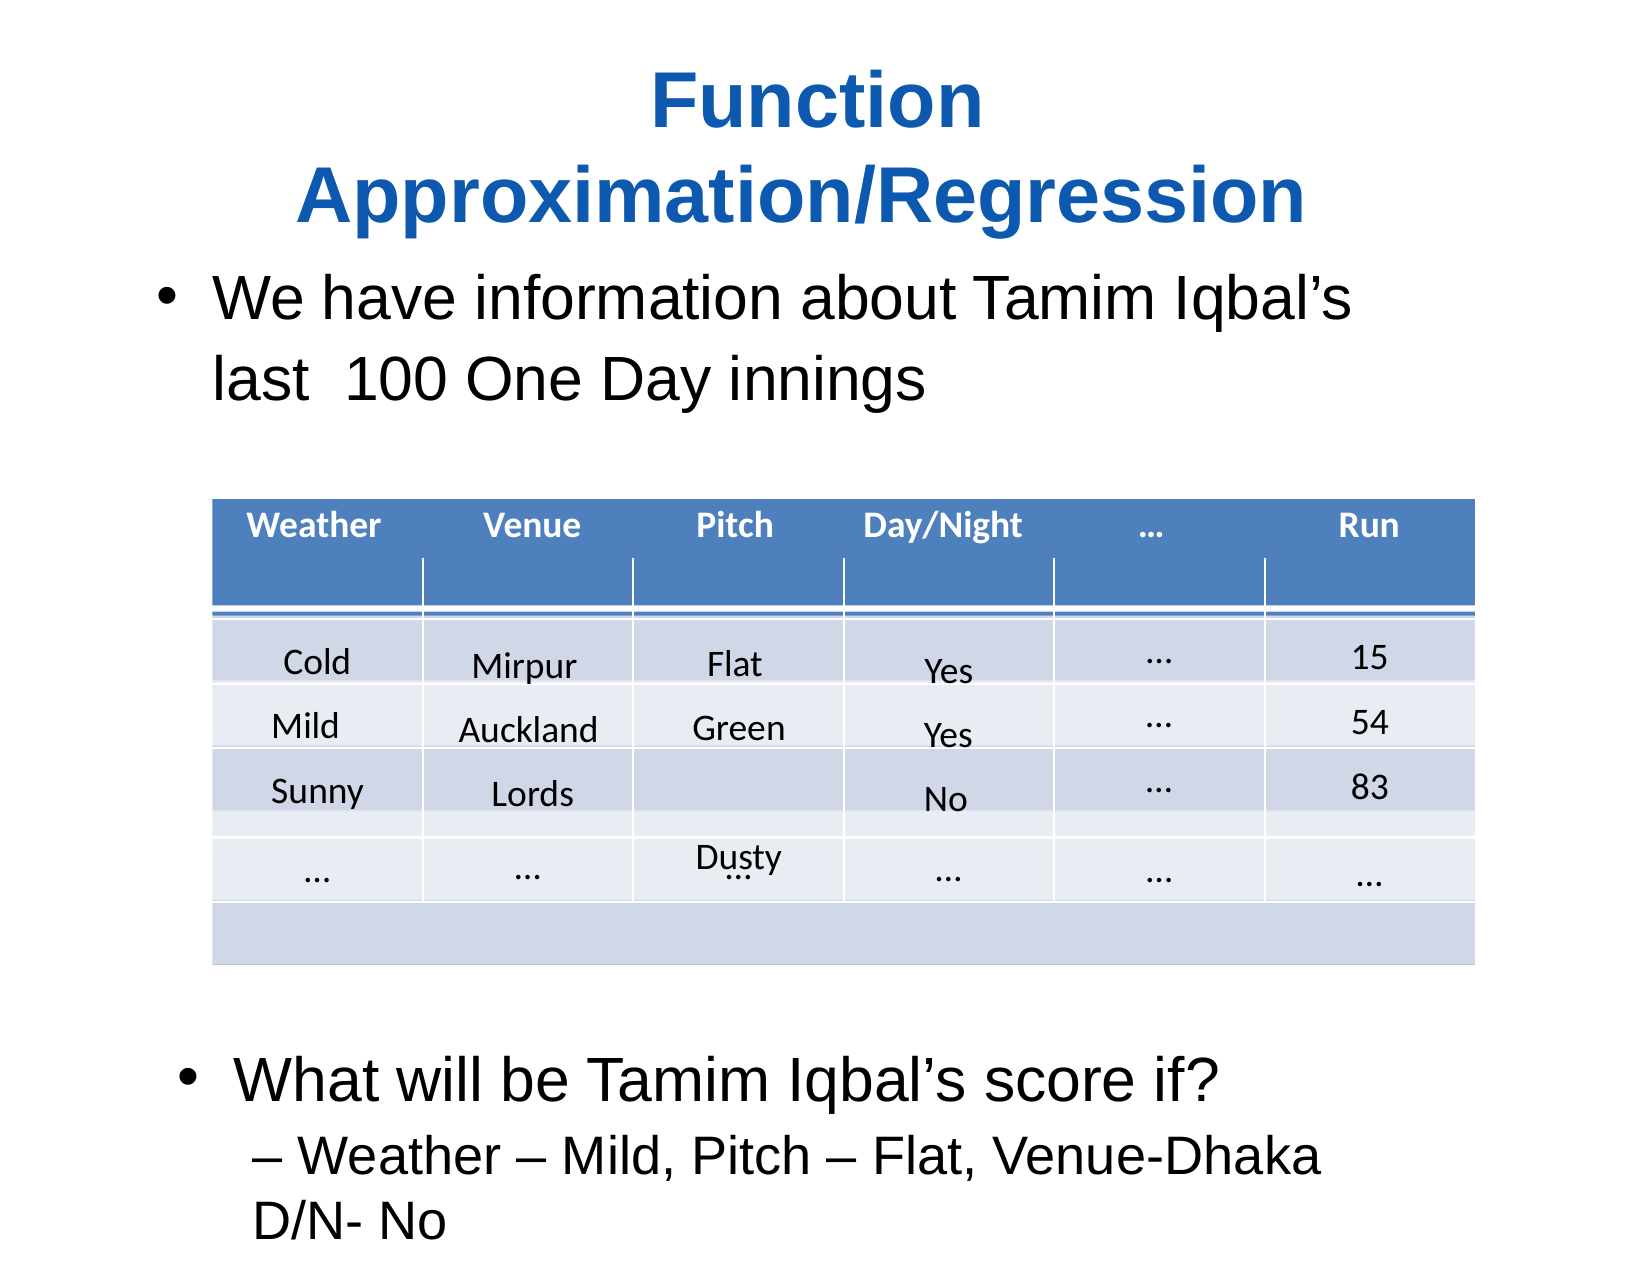

# Function  Approximation/Regression
We have information about Tamim Iqbal’s last  100 One Day innings

    Weather            Venue	    Pitch	      Day/Night	   …	         Run

…
…
…

15
54
83
Cold  Mild  Sunny
Flat  Green  Dusty

Mirpur  Auckland  Lords
Yes  Yes  No

…
…
…
…
…
…

What will be Tamim Iqbal’s score if?
– Weather – Mild, Pitch – Flat, Venue-Dhaka D/N- No